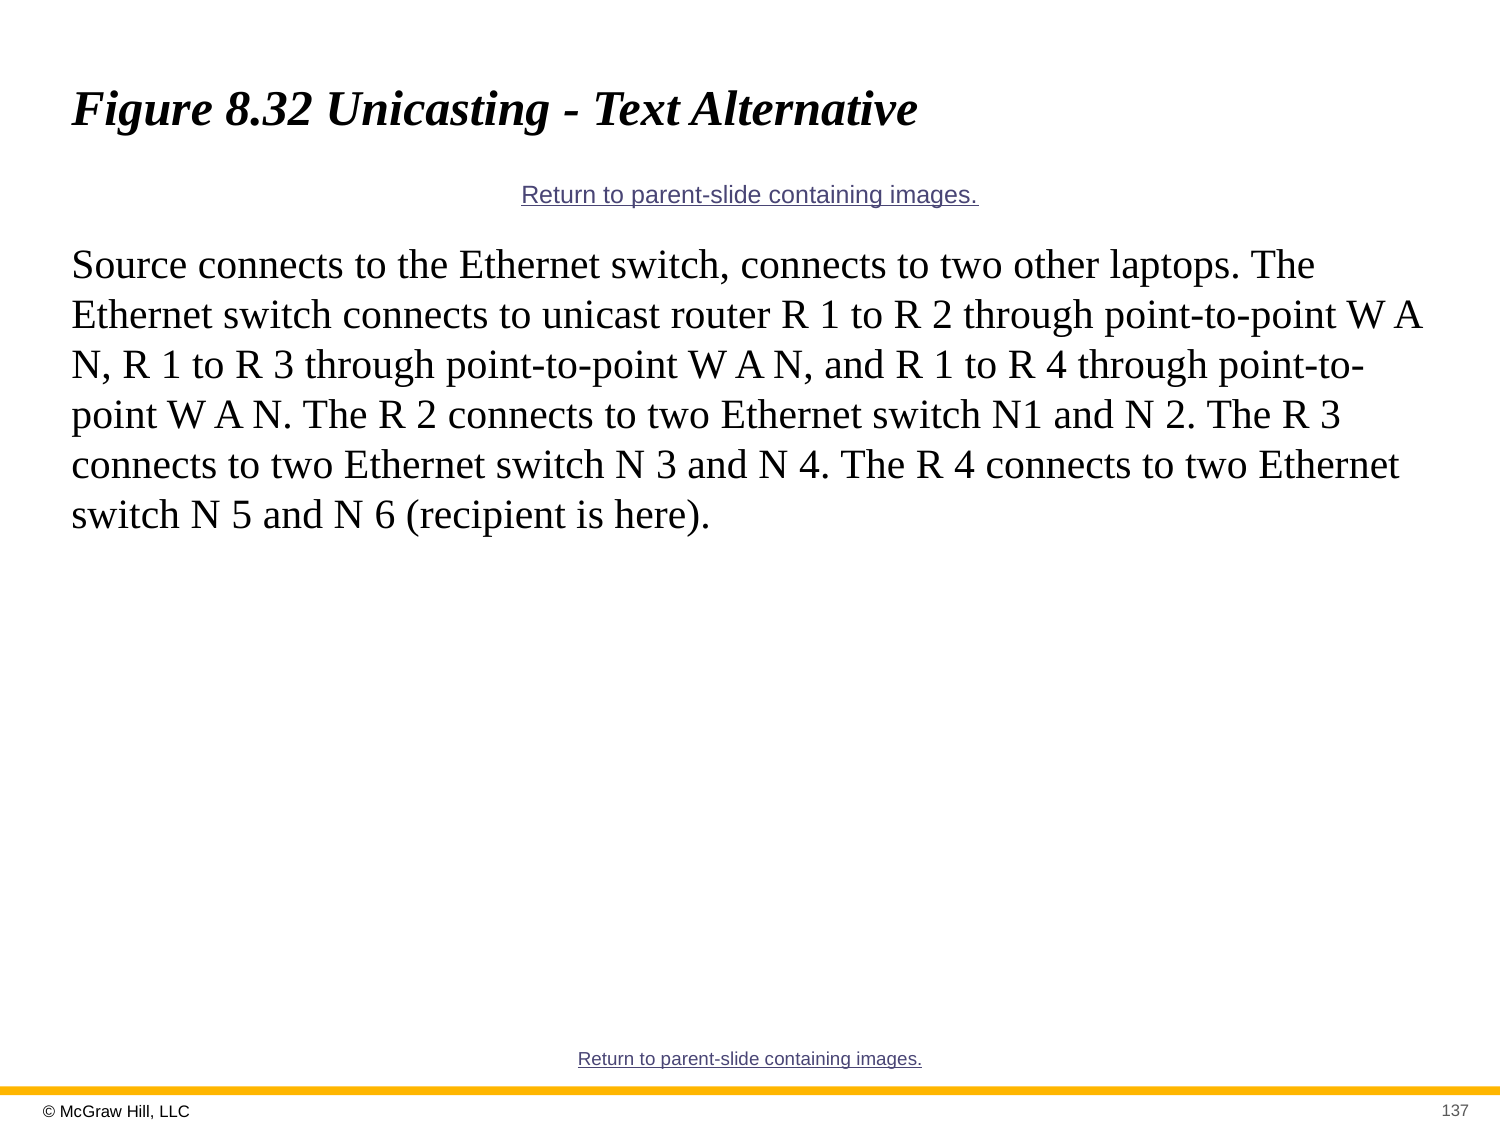

# Figure 8.32 Unicasting - Text Alternative
Return to parent-slide containing images.
Source connects to the Ethernet switch, connects to two other laptops. The Ethernet switch connects to unicast router R 1 to R 2 through point-to-point W A N, R 1 to R 3 through point-to-point W A N, and R 1 to R 4 through point-to-point W A N. The R 2 connects to two Ethernet switch N1 and N 2. The R 3 connects to two Ethernet switch N 3 and N 4. The R 4 connects to two Ethernet switch N 5 and N 6 (recipient is here).
Return to parent-slide containing images.
137